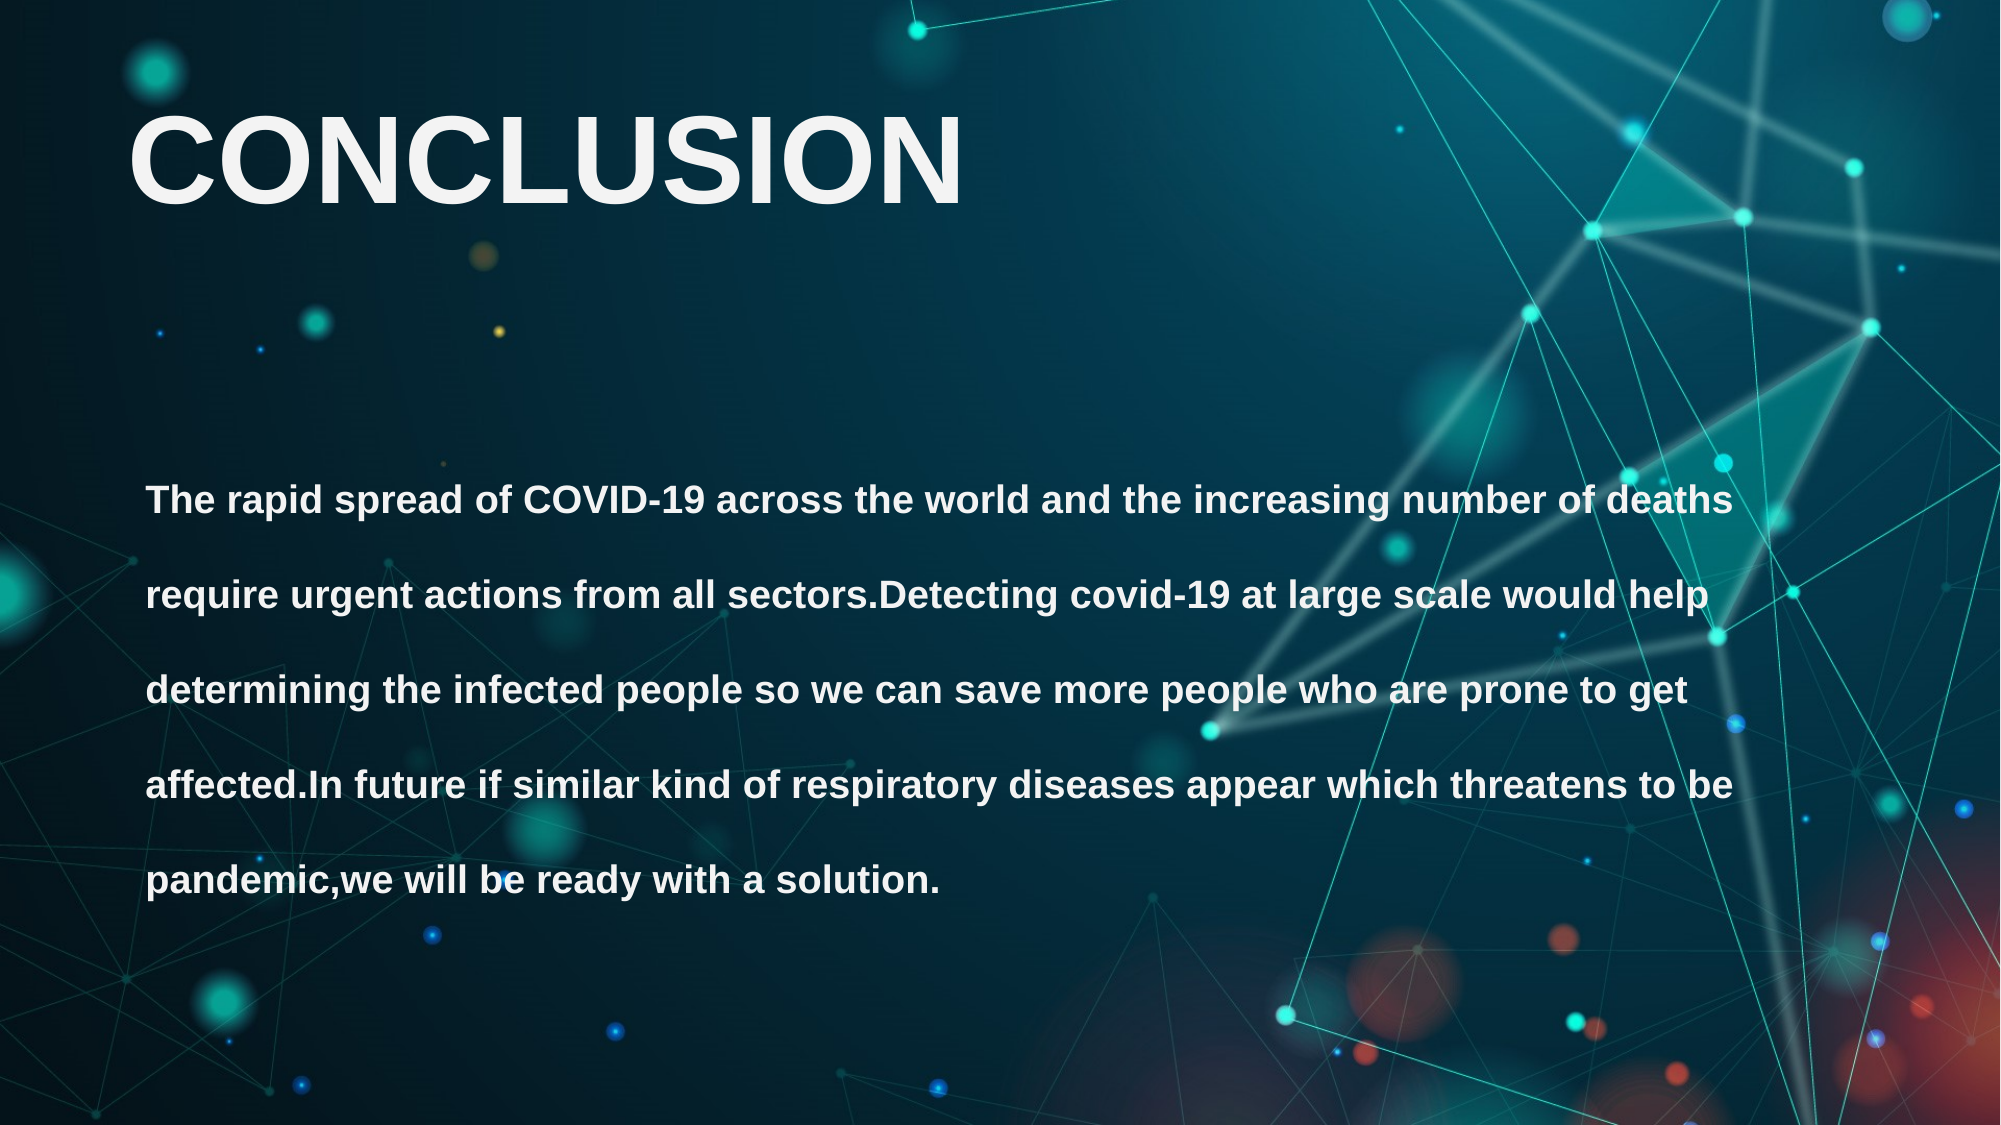

# CONCLUSION
The rapid spread of COVID-19 across the world and the increasing number of deaths require urgent actions from all sectors.Detecting covid-19 at large scale would help determining the infected people so we can save more people who are prone to get affected.In future if similar kind of respiratory diseases appear which threatens to be pandemic,we will be ready with a solution.